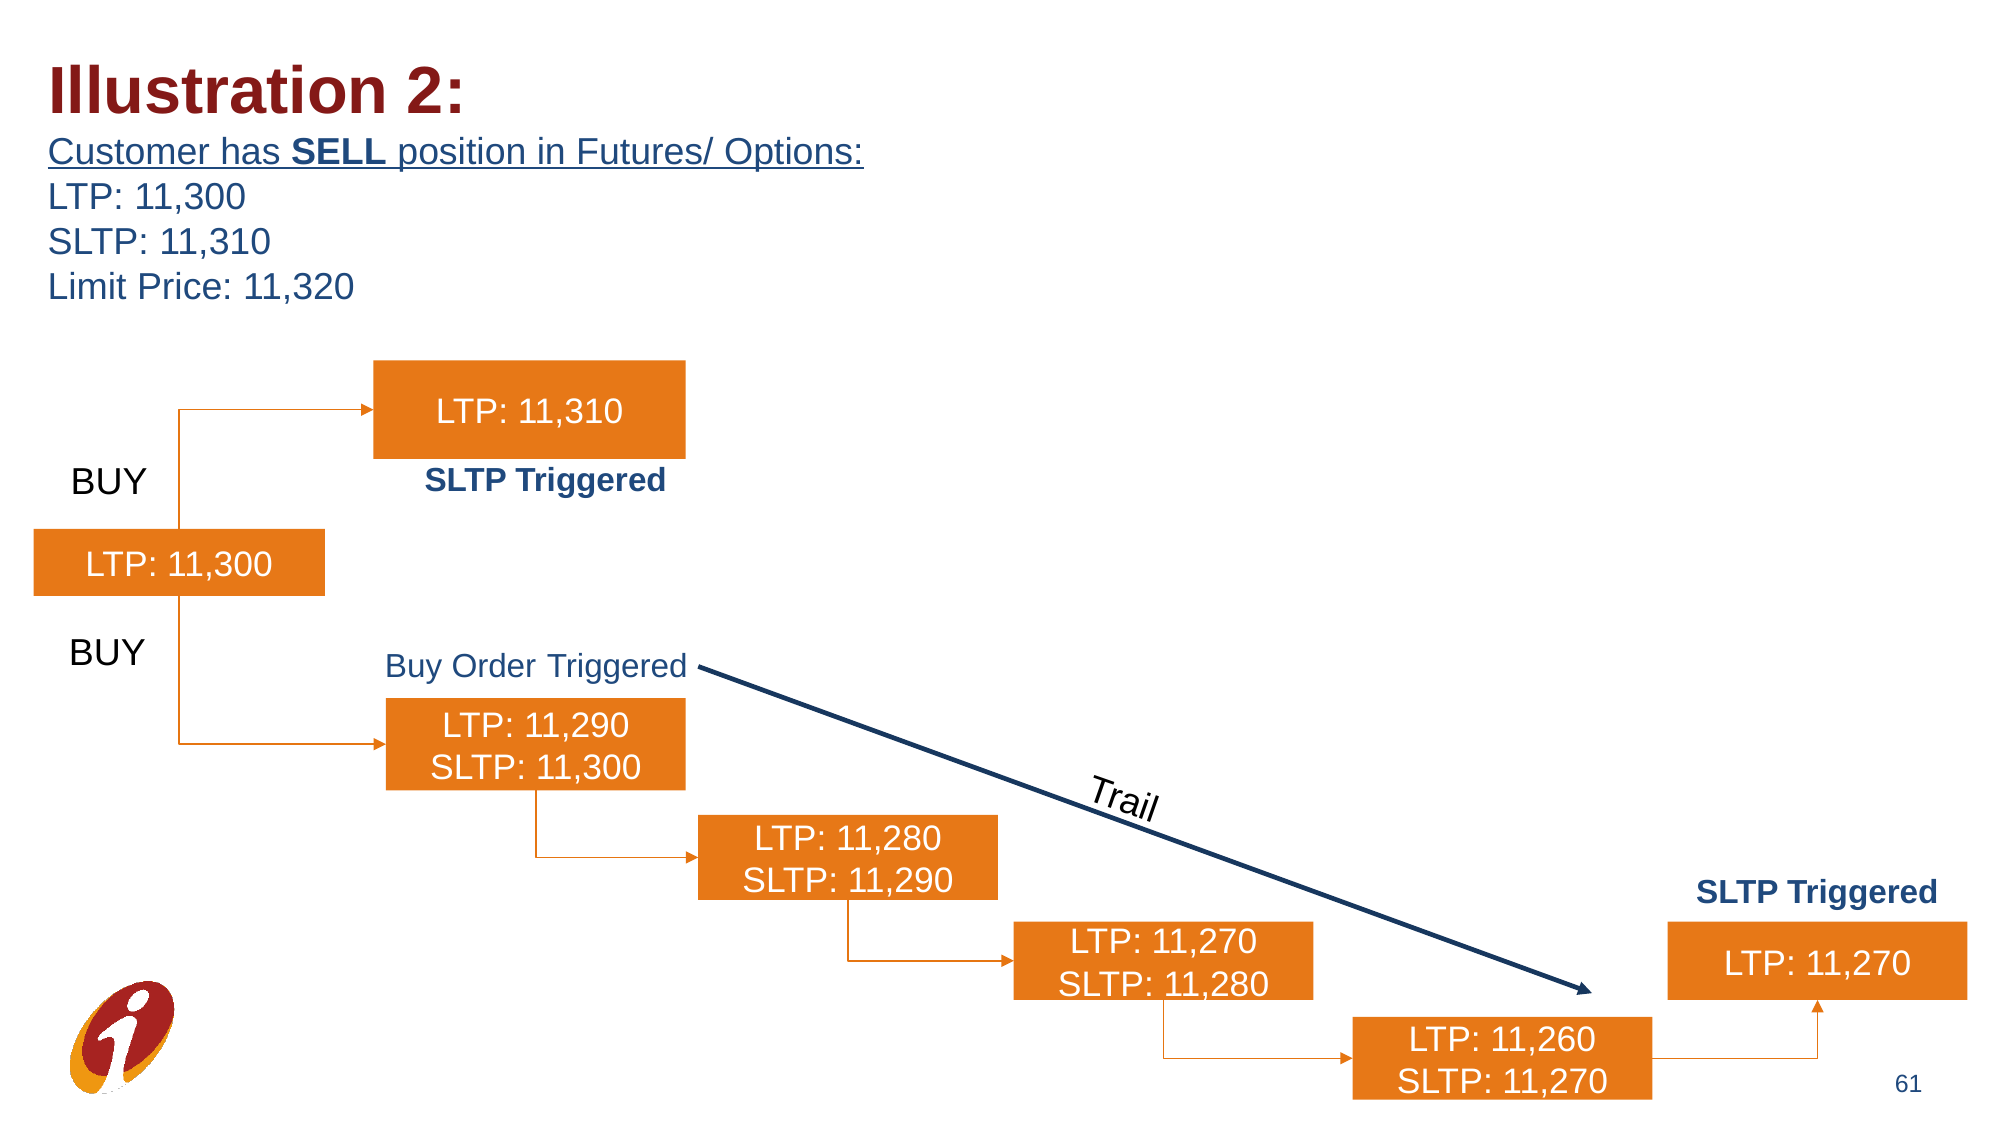

Illustration 2:

Customer has SELL position in Futures/ Options:
LTP: 11,300
SLTP: 11,310
Limit Price: 11,320
LTP: 11,310
BUY
SLTP Triggered
LTP: 11,300
BUY
Buy Order Triggered
LTP: 11,290
SLTP: 11,300
Trail
LTP: 11,280
SLTP: 11,290
SLTP Triggered
LTP: 11,270
SLTP: 11,280
LTP: 11,270
LTP: 11,260
SLTP: 11,270
61